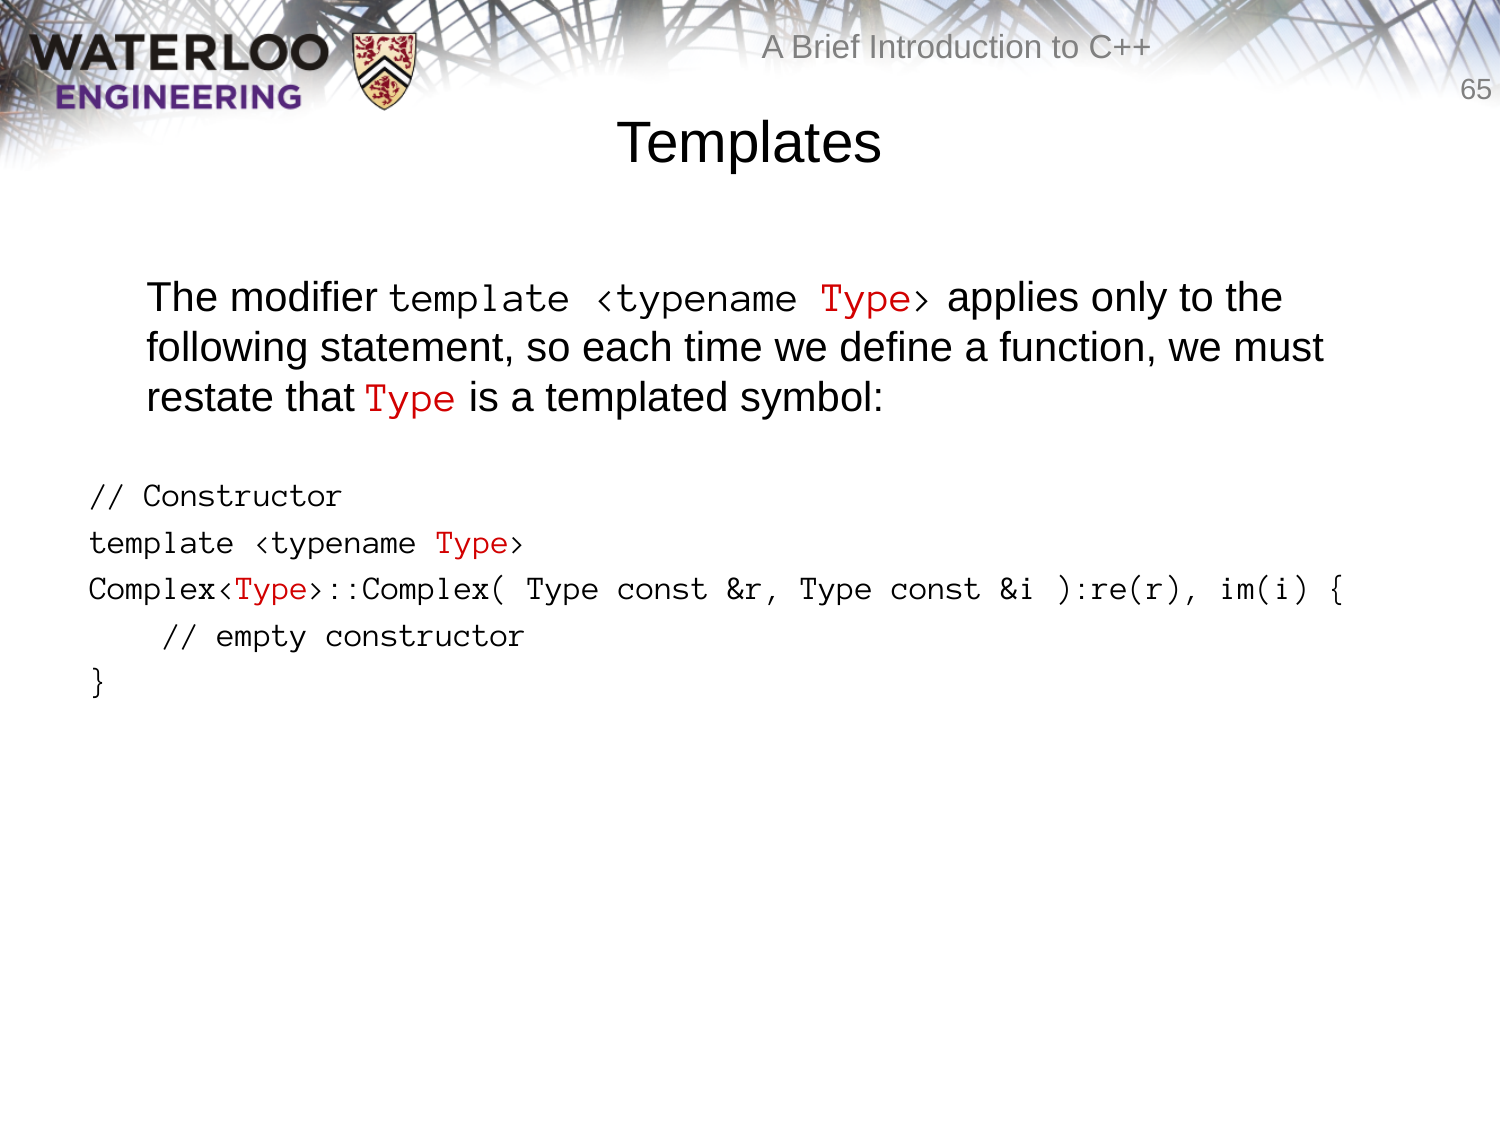

# Templates
	The modifier template <typename Type> applies only to the following statement, so each time we define a function, we must restate that Type is a templated symbol:

// Constructor
template <typename Type>
Complex<Type>::Complex( Type const &r, Type const &i ):re(r), im(i) {
    // empty constructor
}